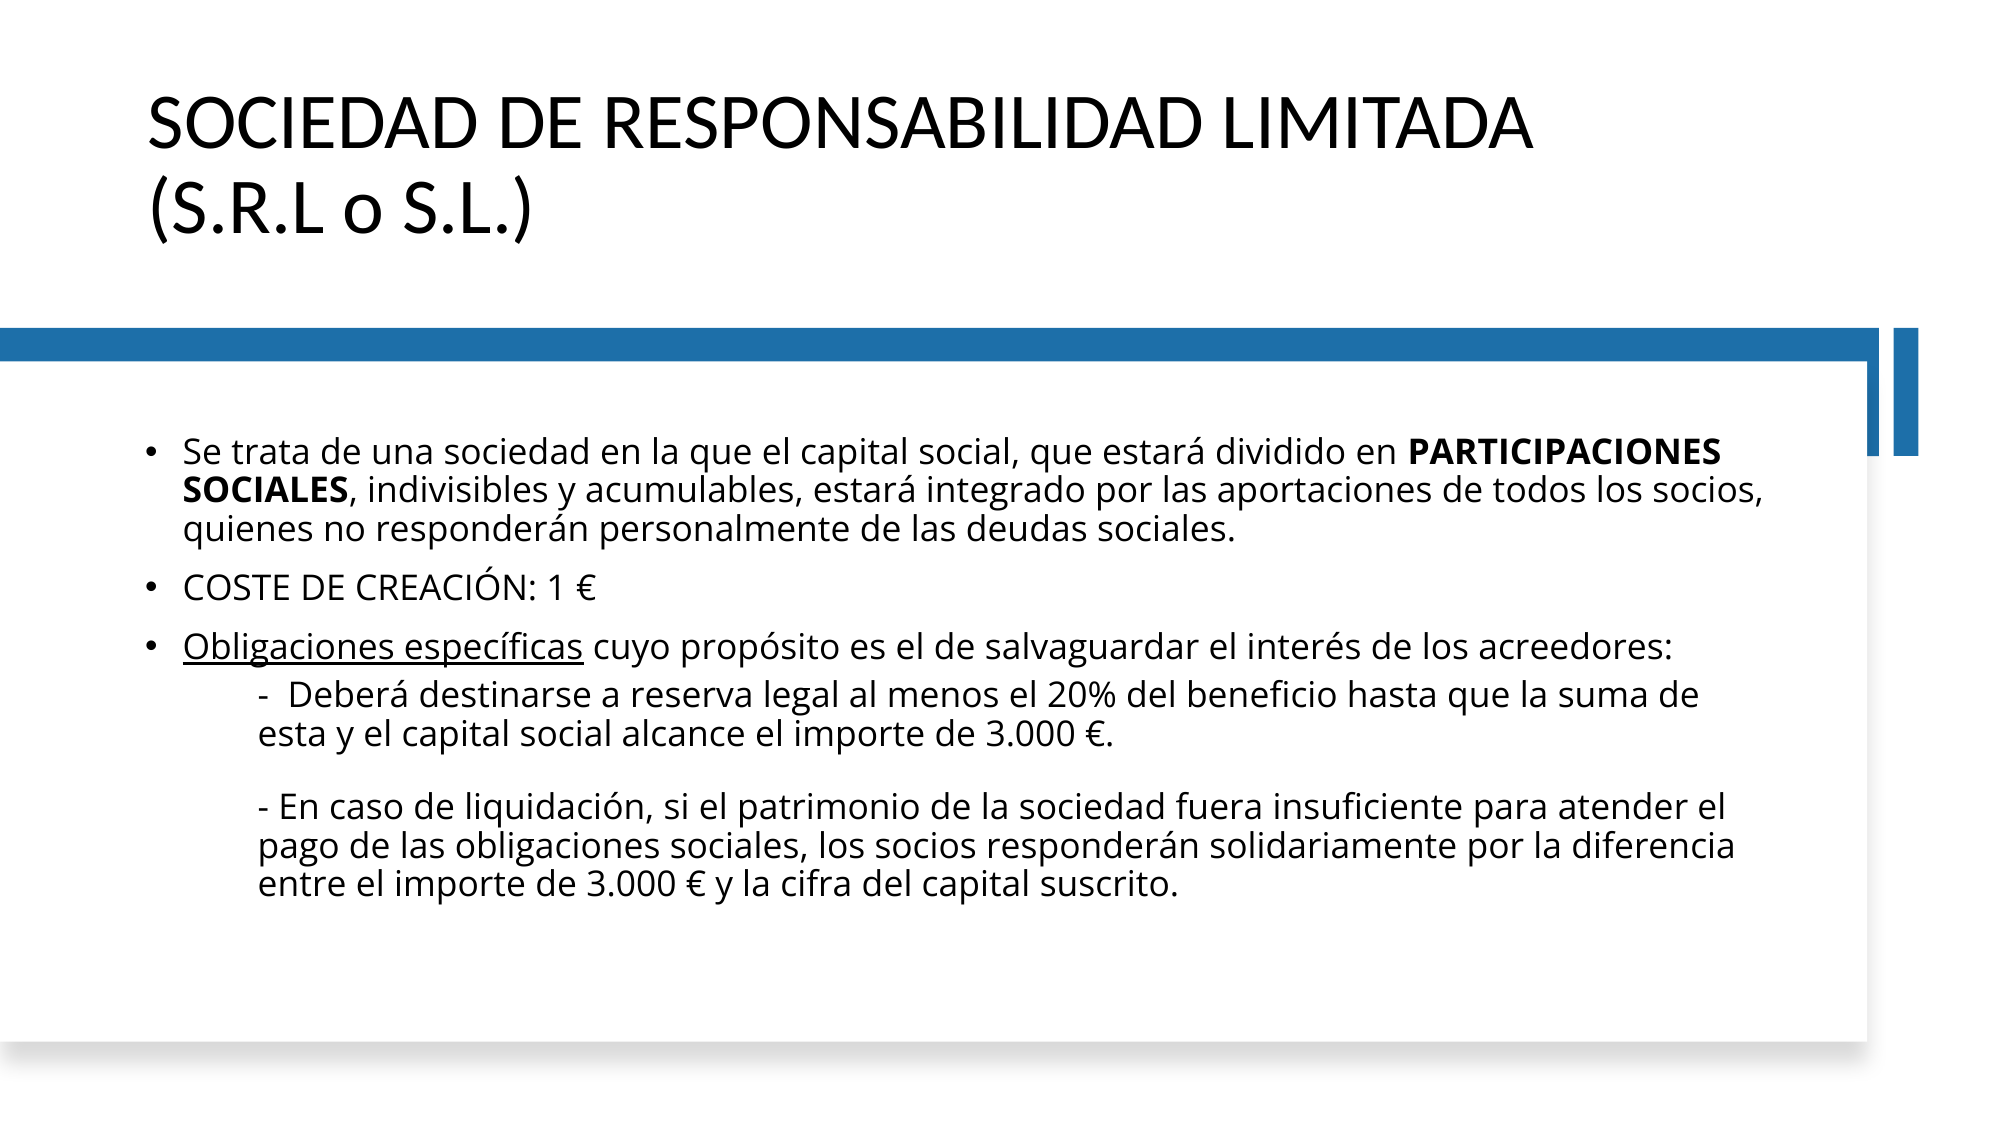

# SOCIEDAD DE RESPONSABILIDAD LIMITADA (S.R.L o S.L.)

Se trata de una sociedad en la que el capital social, que estará dividido en PARTICIPACIONES SOCIALES, indivisibles y acumulables, estará integrado por las aportaciones de todos los socios, quienes no responderán personalmente de las deudas sociales.
COSTE DE CREACIÓN: 1 €
Obligaciones específicas cuyo propósito es el de salvaguardar el interés de los acreedores:
-  Deberá destinarse a reserva legal al menos el 20% del beneficio hasta que la suma de esta y el capital social alcance el importe de 3.000 €.
- En caso de liquidación, si el patrimonio de la sociedad fuera insuficiente para atender el pago de las obligaciones sociales, los socios responderán solidariamente por la diferencia entre el importe de 3.000 € y la cifra del capital suscrito.